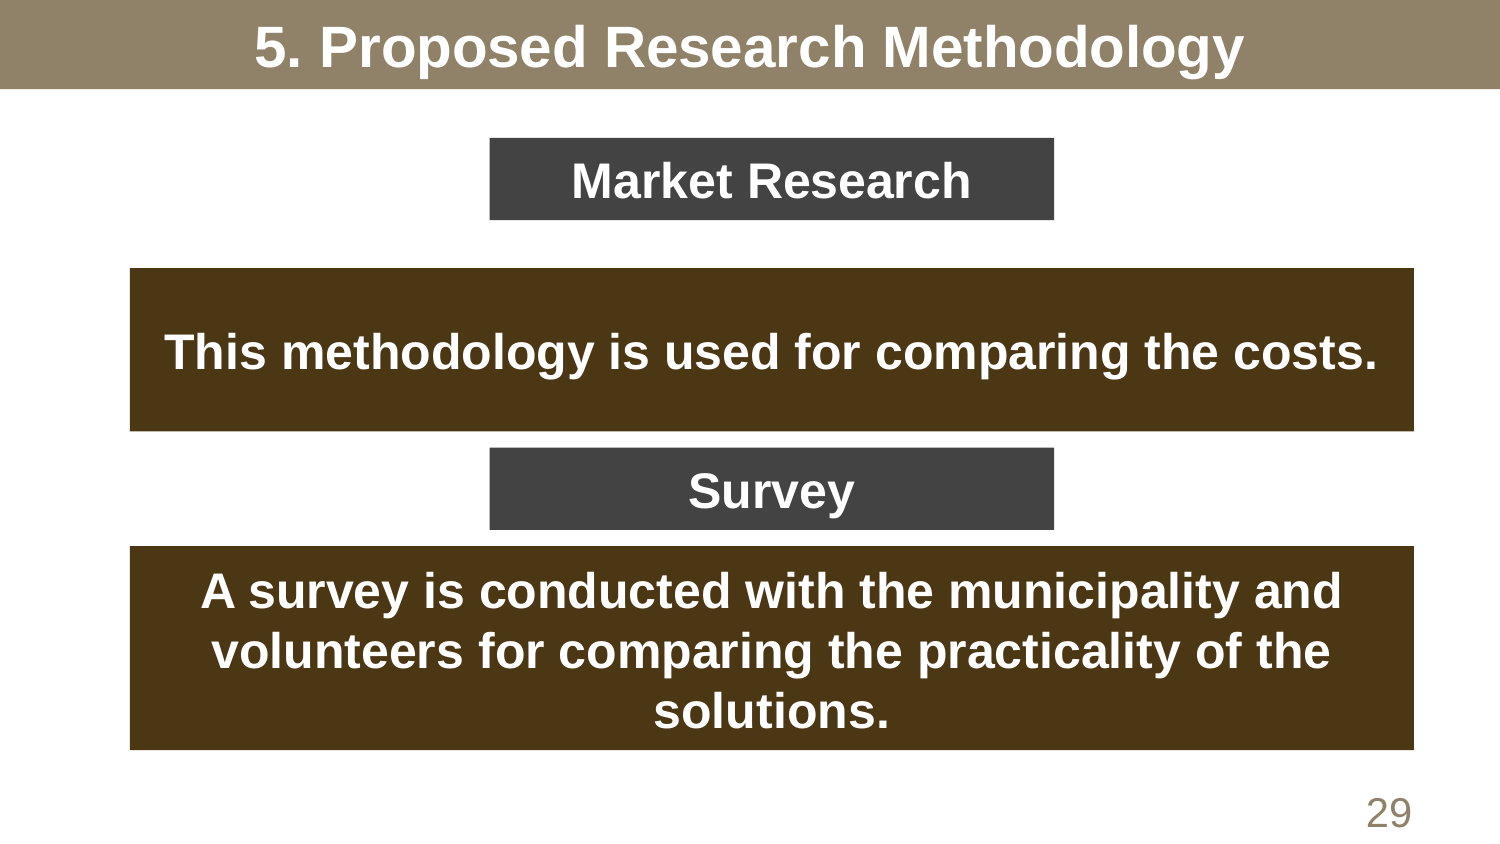

# 5. Proposed Research Methodology

Market Research
This methodology is used for comparing the costs.
Survey

A survey is conducted with the municipality and volunteers for comparing the practicality of the solutions.
29